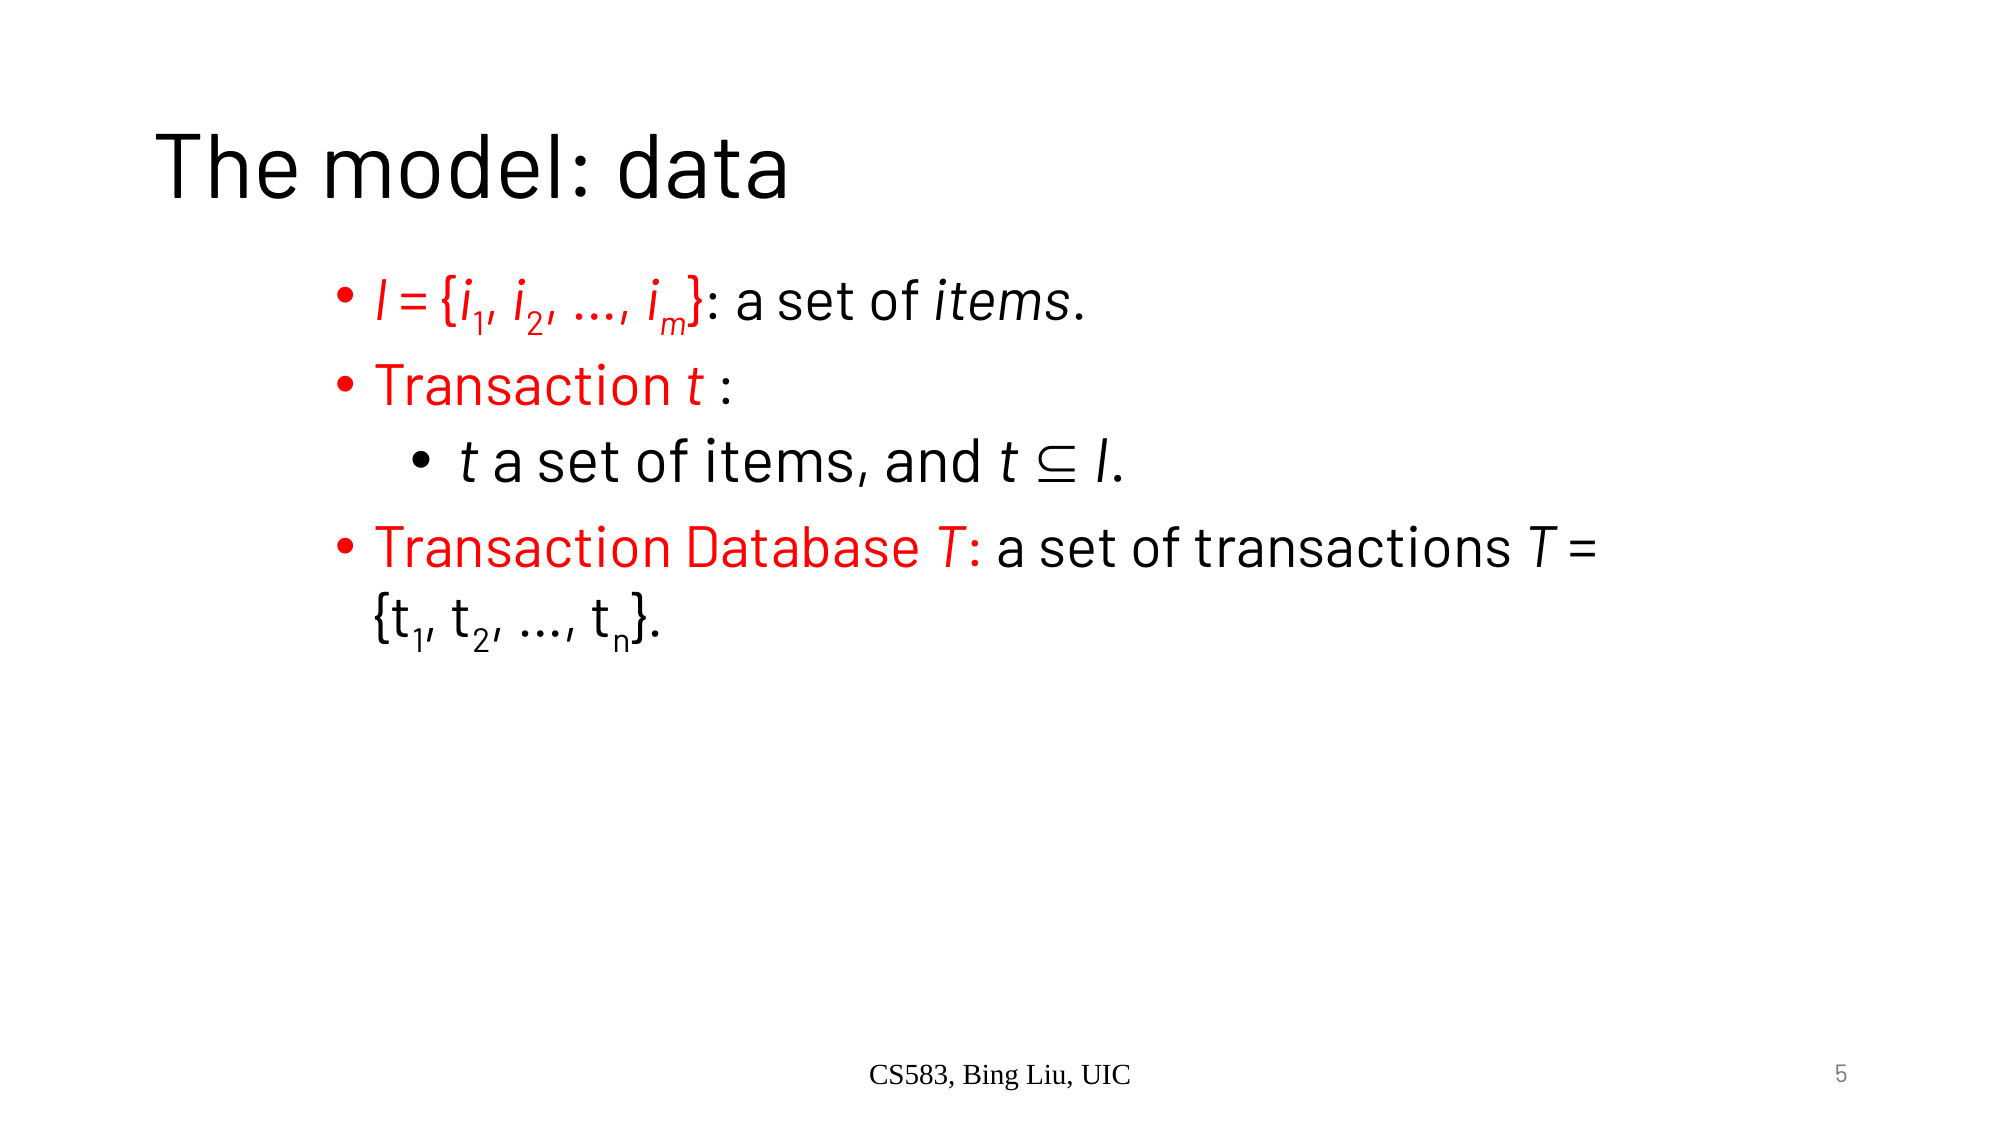

# The model: data
I = {i1, i2, …, im}: a set of items.
Transaction t :
t a set of items, and t ⊆ I.
Transaction Database T: a set of transactions T = {t1, t2, …, tn}.

CS583, Bing Liu, UIC
5